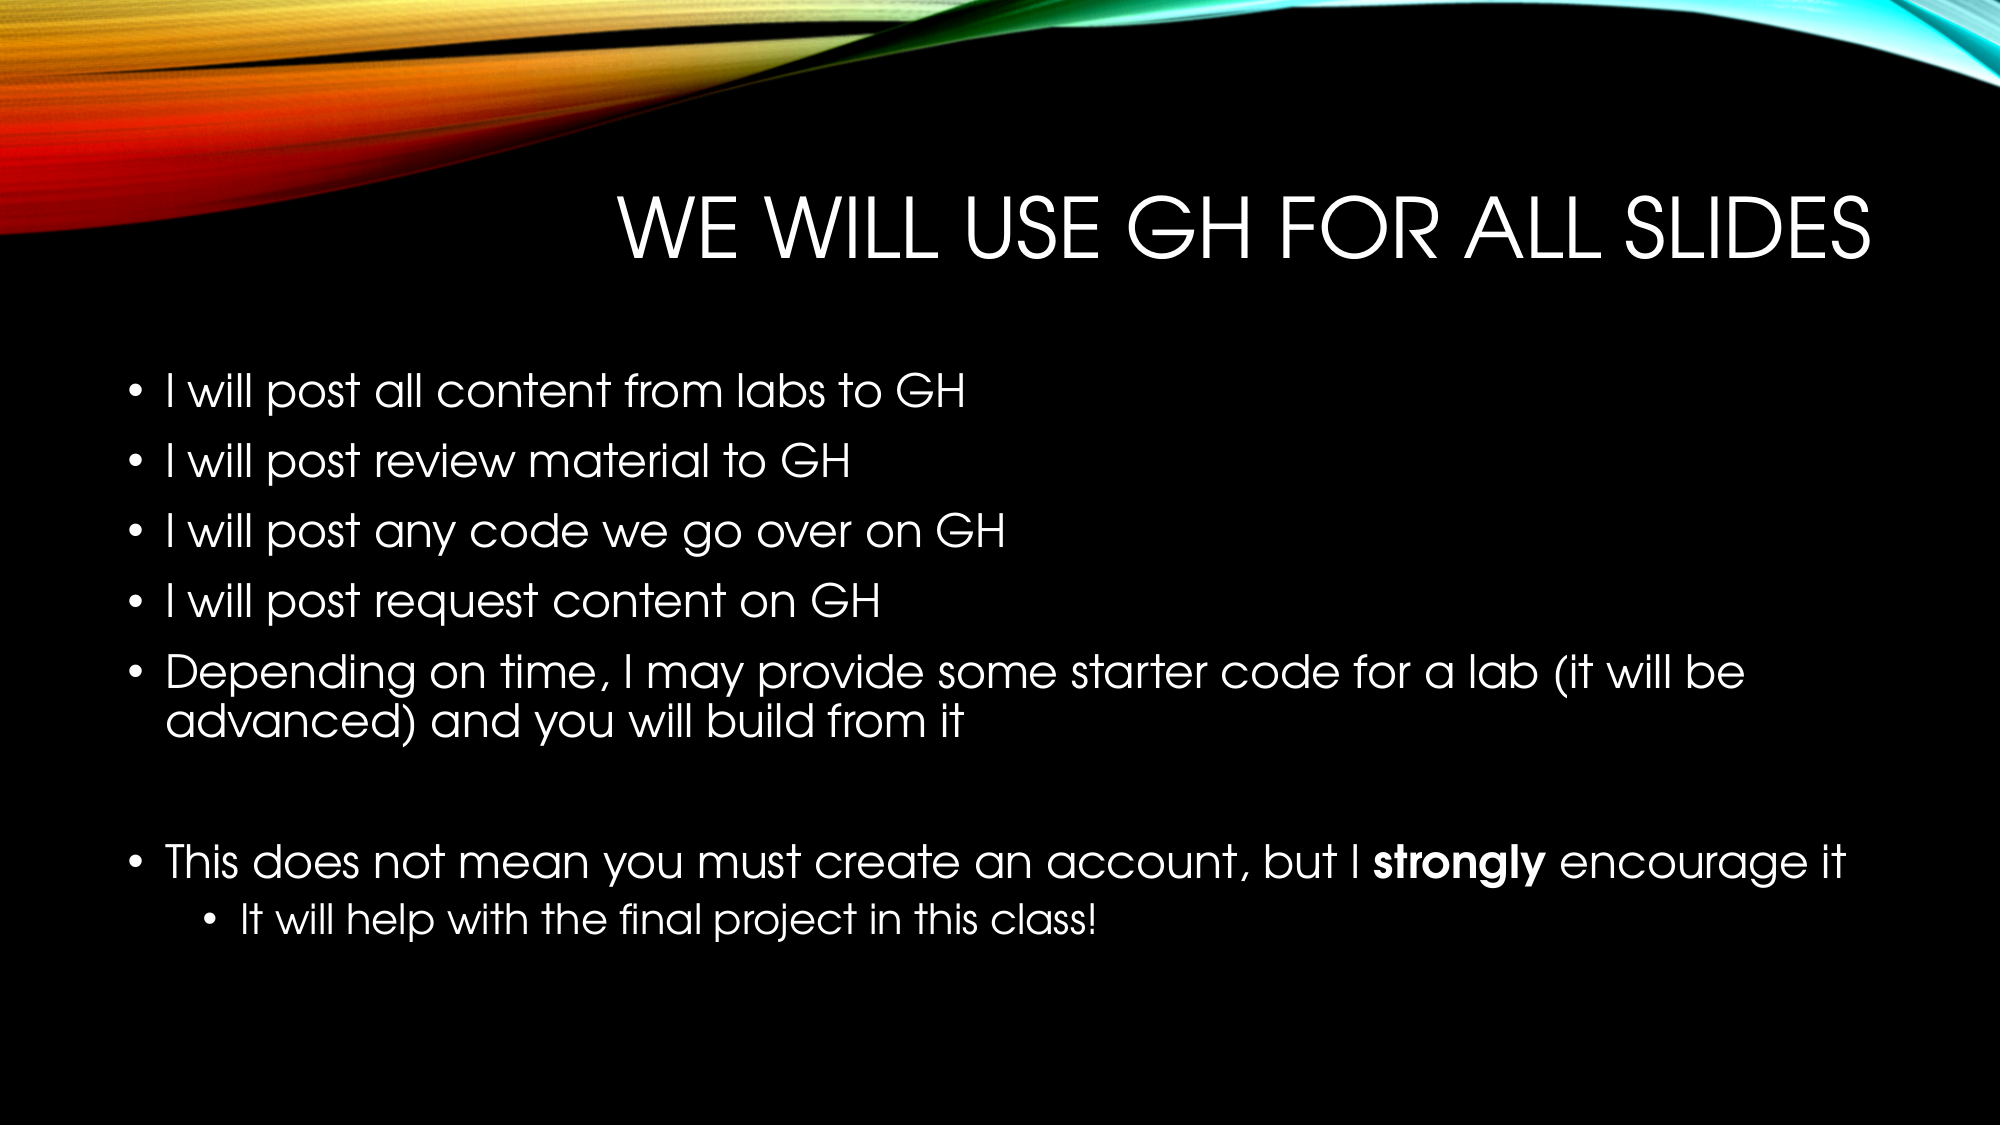

# We will use GH For all slides
I will post all content from labs to GH
I will post review material to GH
I will post any code we go over on GH
I will post request content on GH
Depending on time, I may provide some starter code for a lab (it will be advanced) and you will build from it

This does not mean you must create an account, but I strongly encourage it
It will help with the final project in this class!